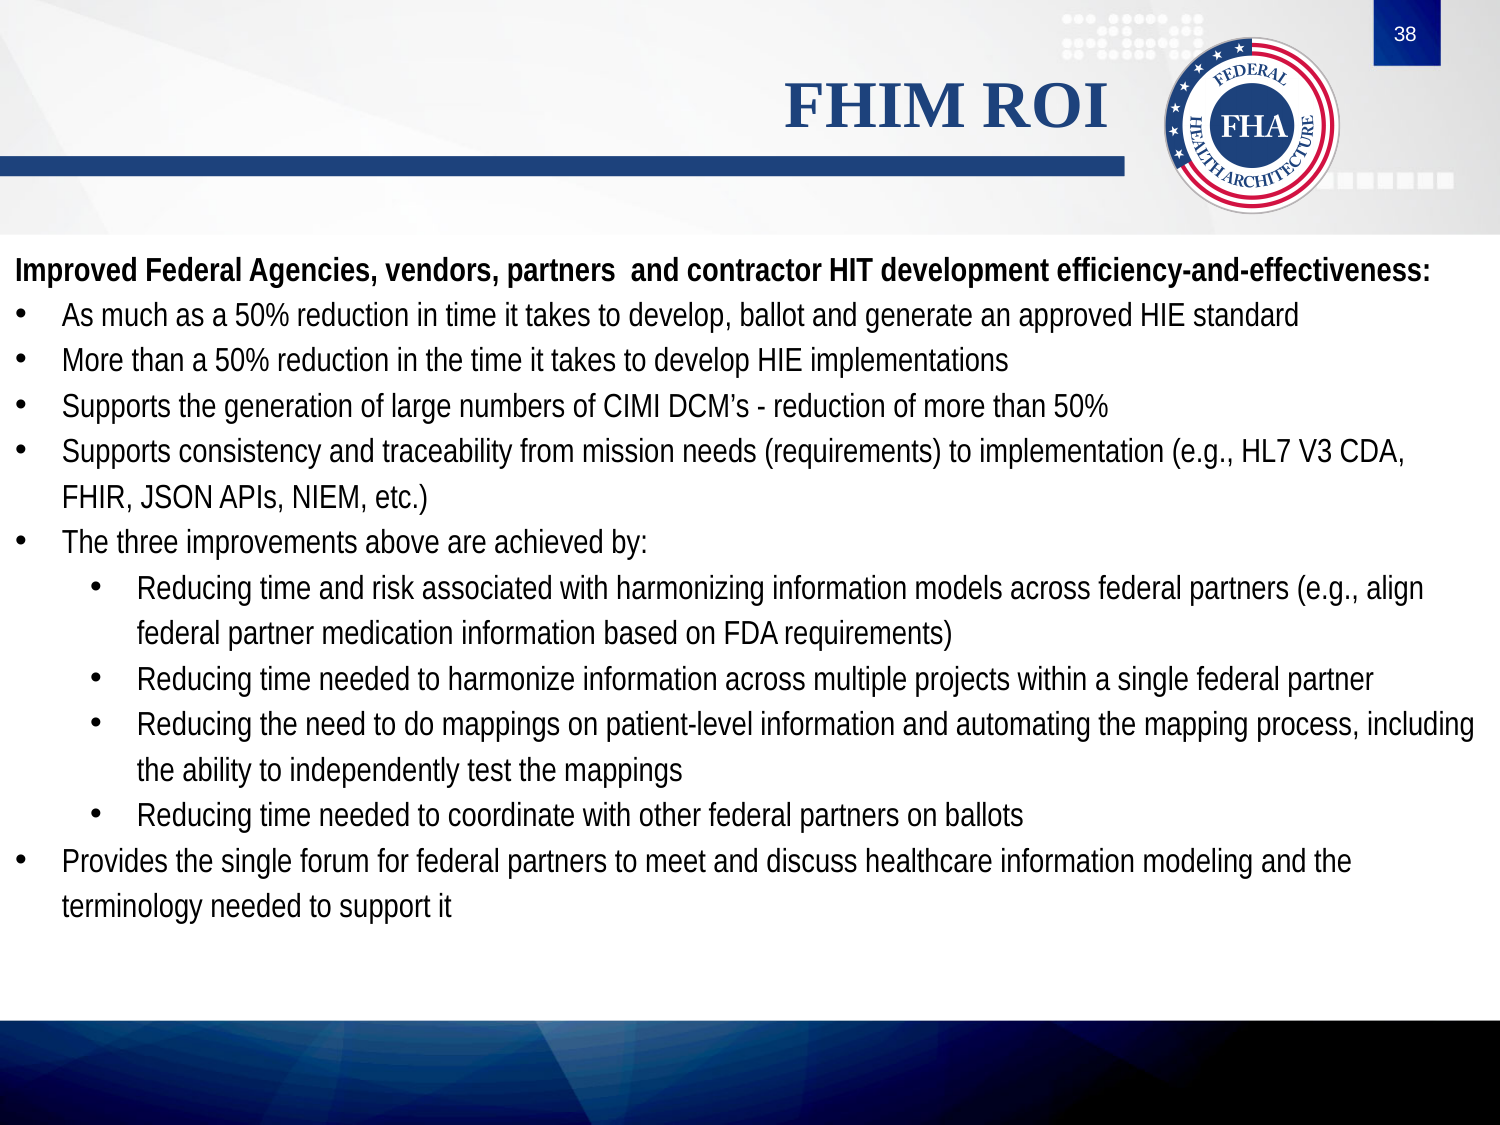

38
# FHIM ROI
Improved Federal Agencies, vendors, partners  and contractor HIT development efficiency-and-effectiveness:
As much as a 50% reduction in time it takes to develop, ballot and generate an approved HIE standard
More than a 50% reduction in the time it takes to develop HIE implementations
Supports the generation of large numbers of CIMI DCM’s - reduction of more than 50%
Supports consistency and traceability from mission needs (requirements) to implementation (e.g., HL7 V3 CDA, FHIR, JSON APIs, NIEM, etc.)
The three improvements above are achieved by:
Reducing time and risk associated with harmonizing information models across federal partners (e.g., align federal partner medication information based on FDA requirements)
Reducing time needed to harmonize information across multiple projects within a single federal partner
Reducing the need to do mappings on patient-level information and automating the mapping process, including the ability to independently test the mappings
Reducing time needed to coordinate with other federal partners on ballots
Provides the single forum for federal partners to meet and discuss healthcare information modeling and the terminology needed to support it